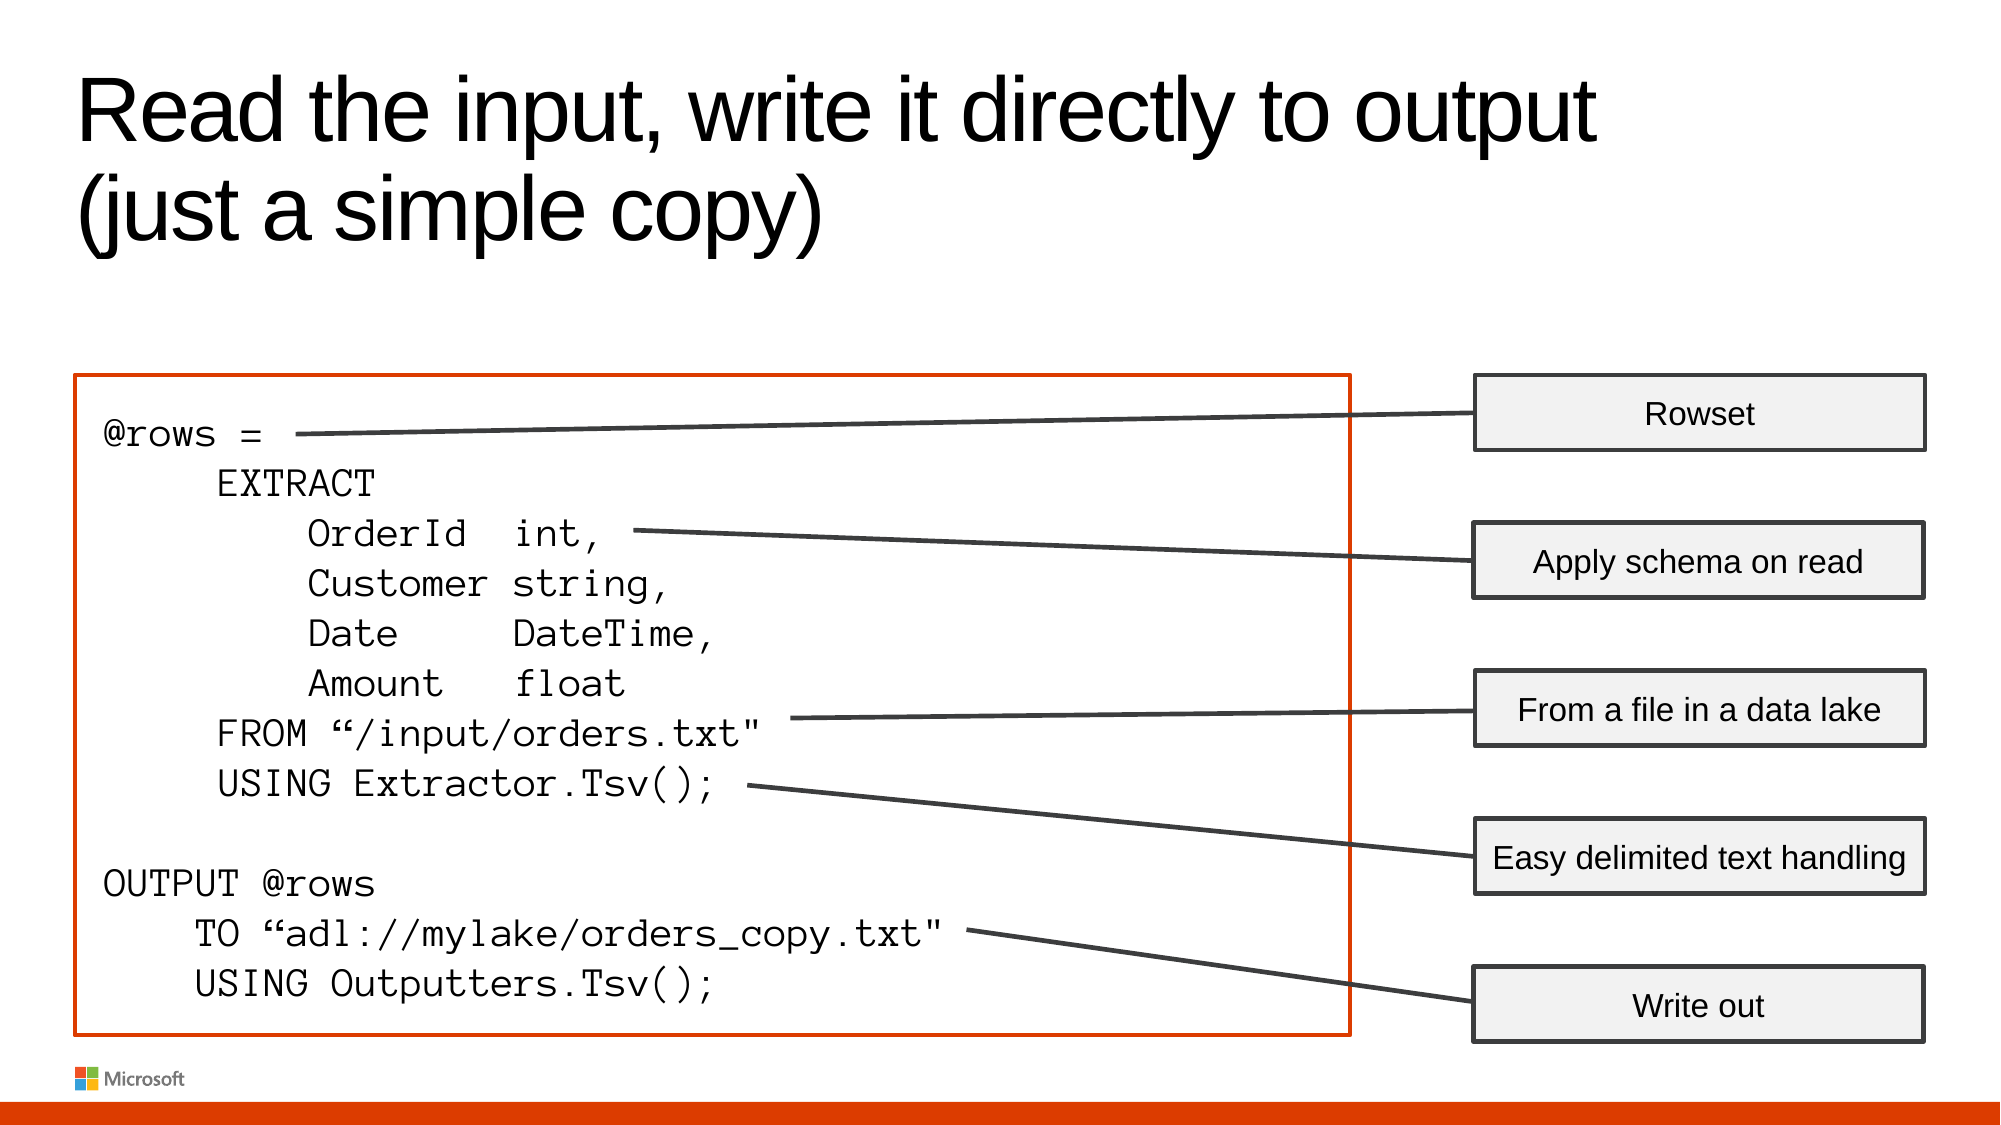

# Read the input, write it directly to output (just a simple copy)
@rows =
     EXTRACT
         OrderId  int,
         Customer string,
         Date     DateTime,
         Amount   float
     FROM “/input/orders.txt"
     USING Extractor.Tsv();

OUTPUT @rows
    TO “adl://mylake/orders_copy.txt"
    USING Outputters.Tsv();
Rowset
Apply schema on read
From a file in a data lake
Easy delimited text handling
Write out